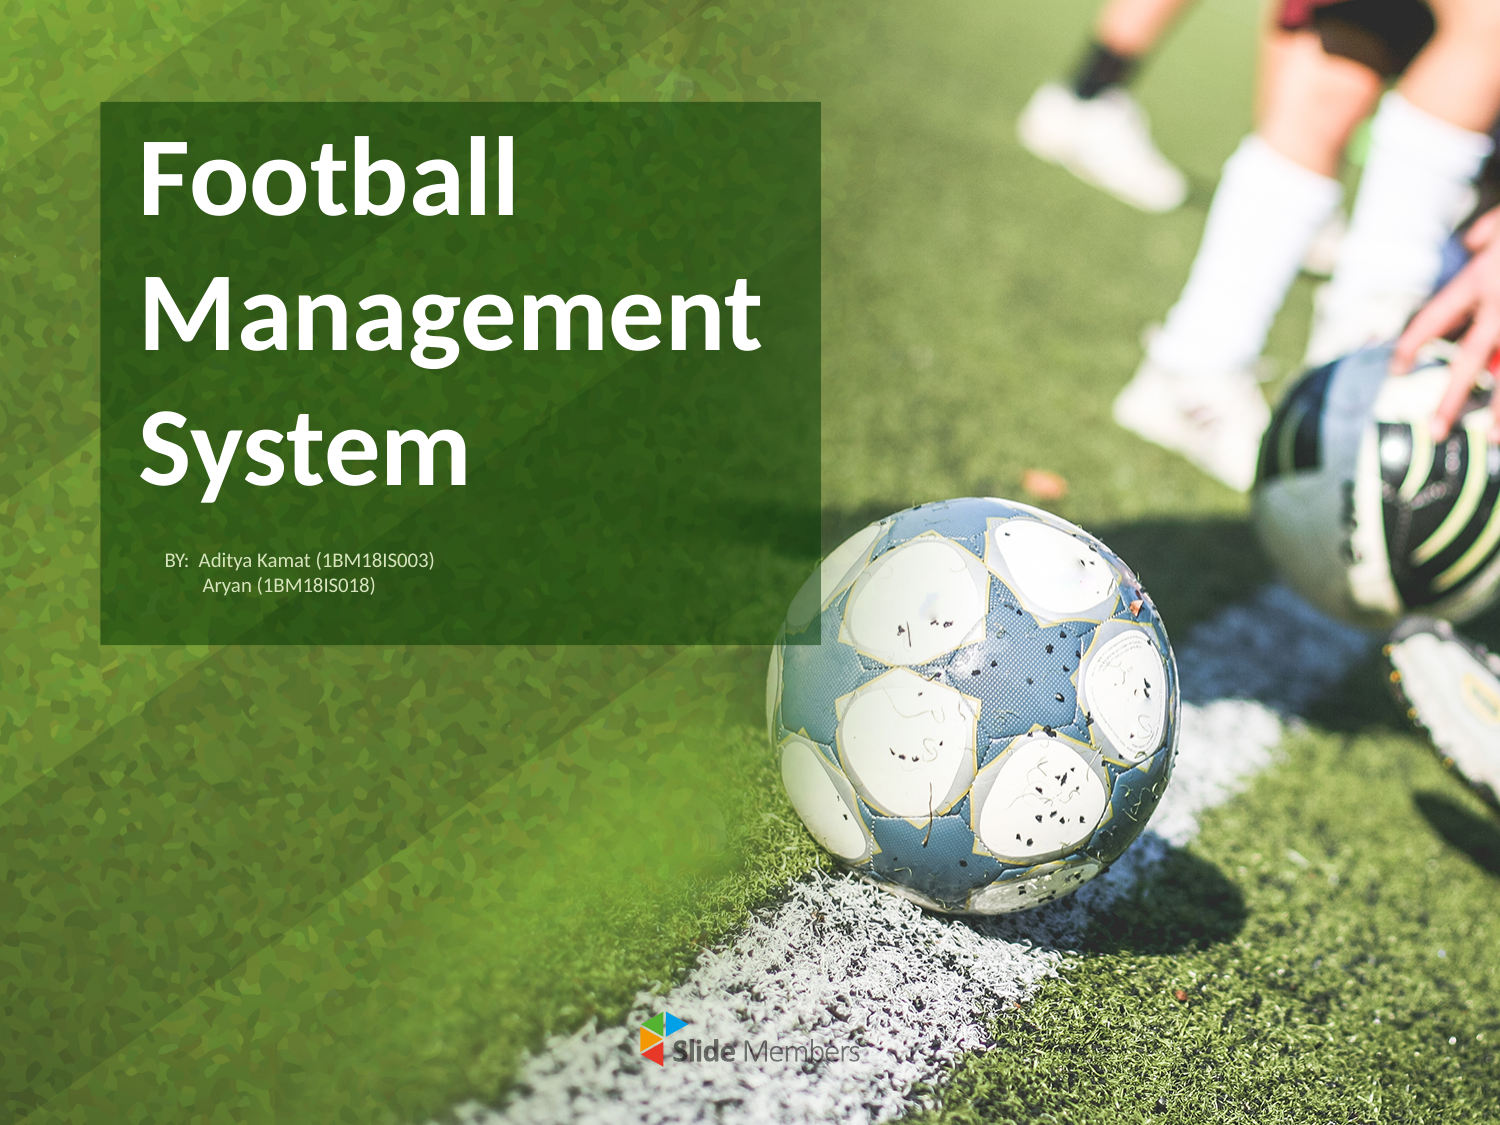

# Football Management System
BY:  Aditya Kamat (1BM18IS003)
        Aryan (1BM18IS018)